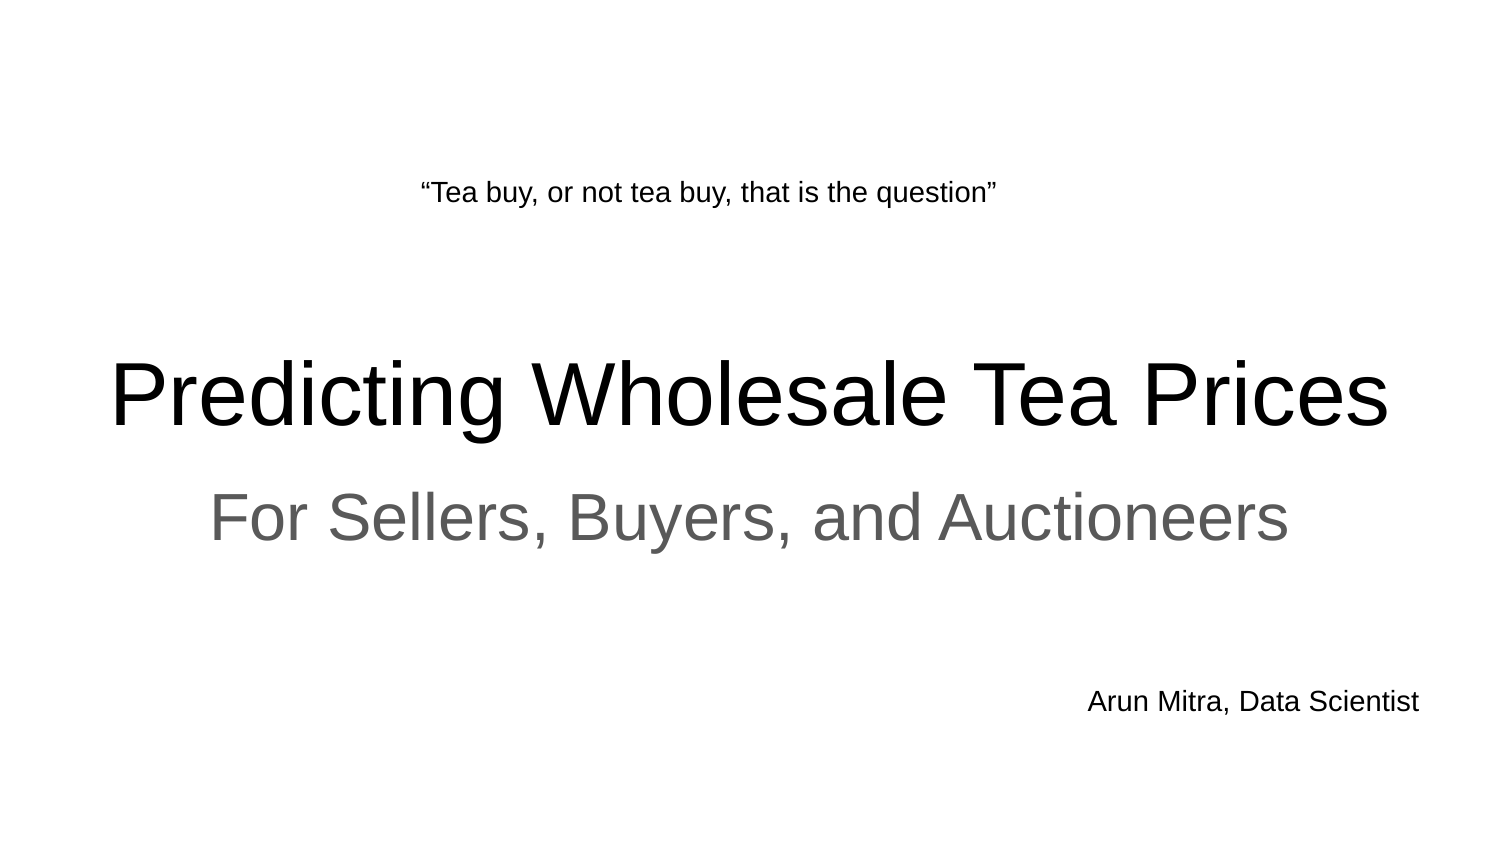

# Predicting Wholesale Tea Prices
“Tea buy, or not tea buy, that is the question”
For Sellers, Buyers, and Auctioneers
Arun Mitra, Data Scientist